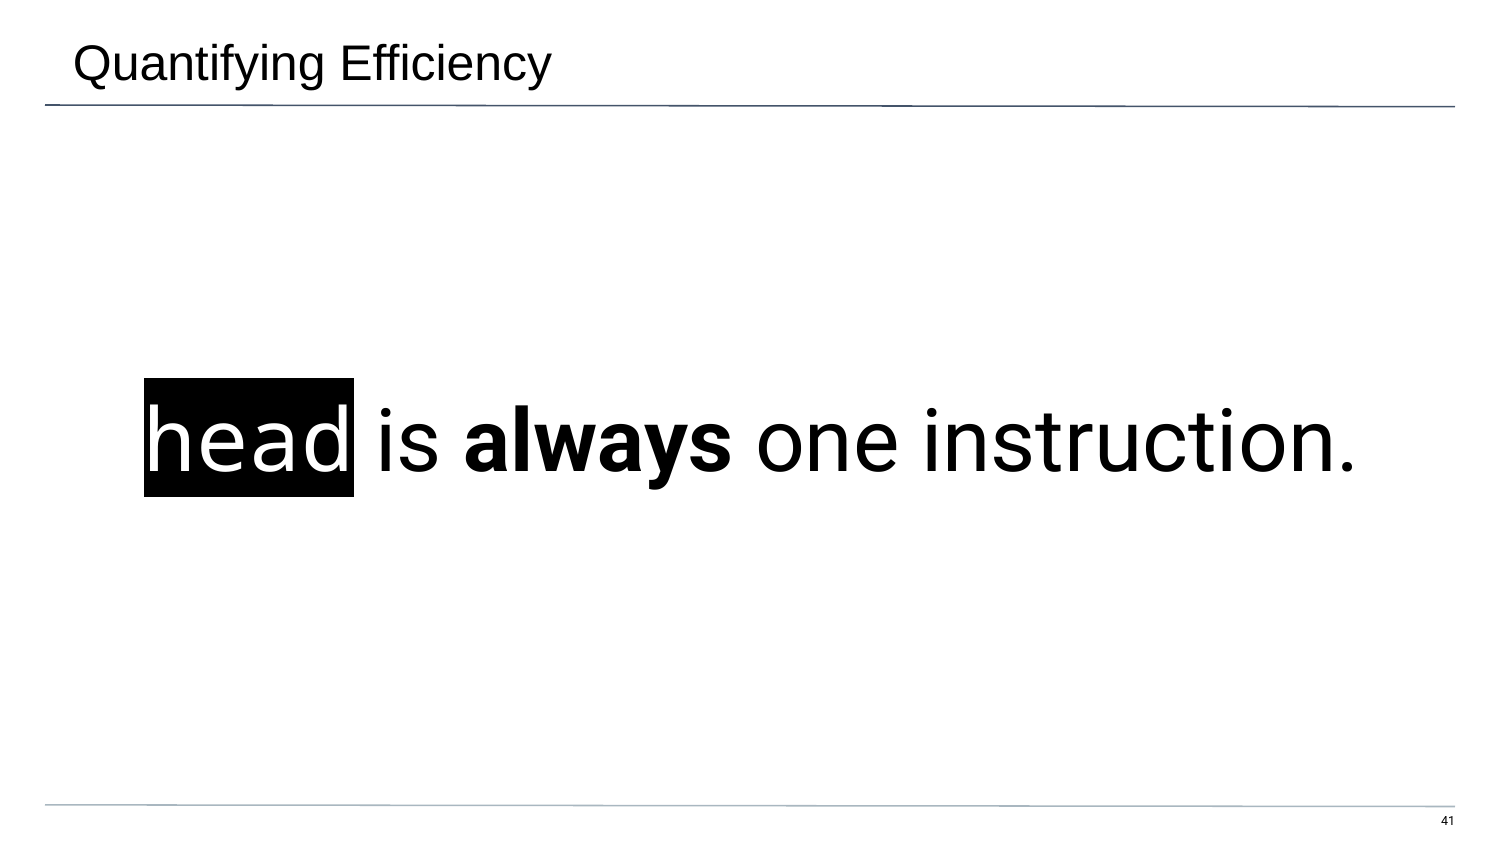

# Quantifying Efficiency

head is always one instruction.